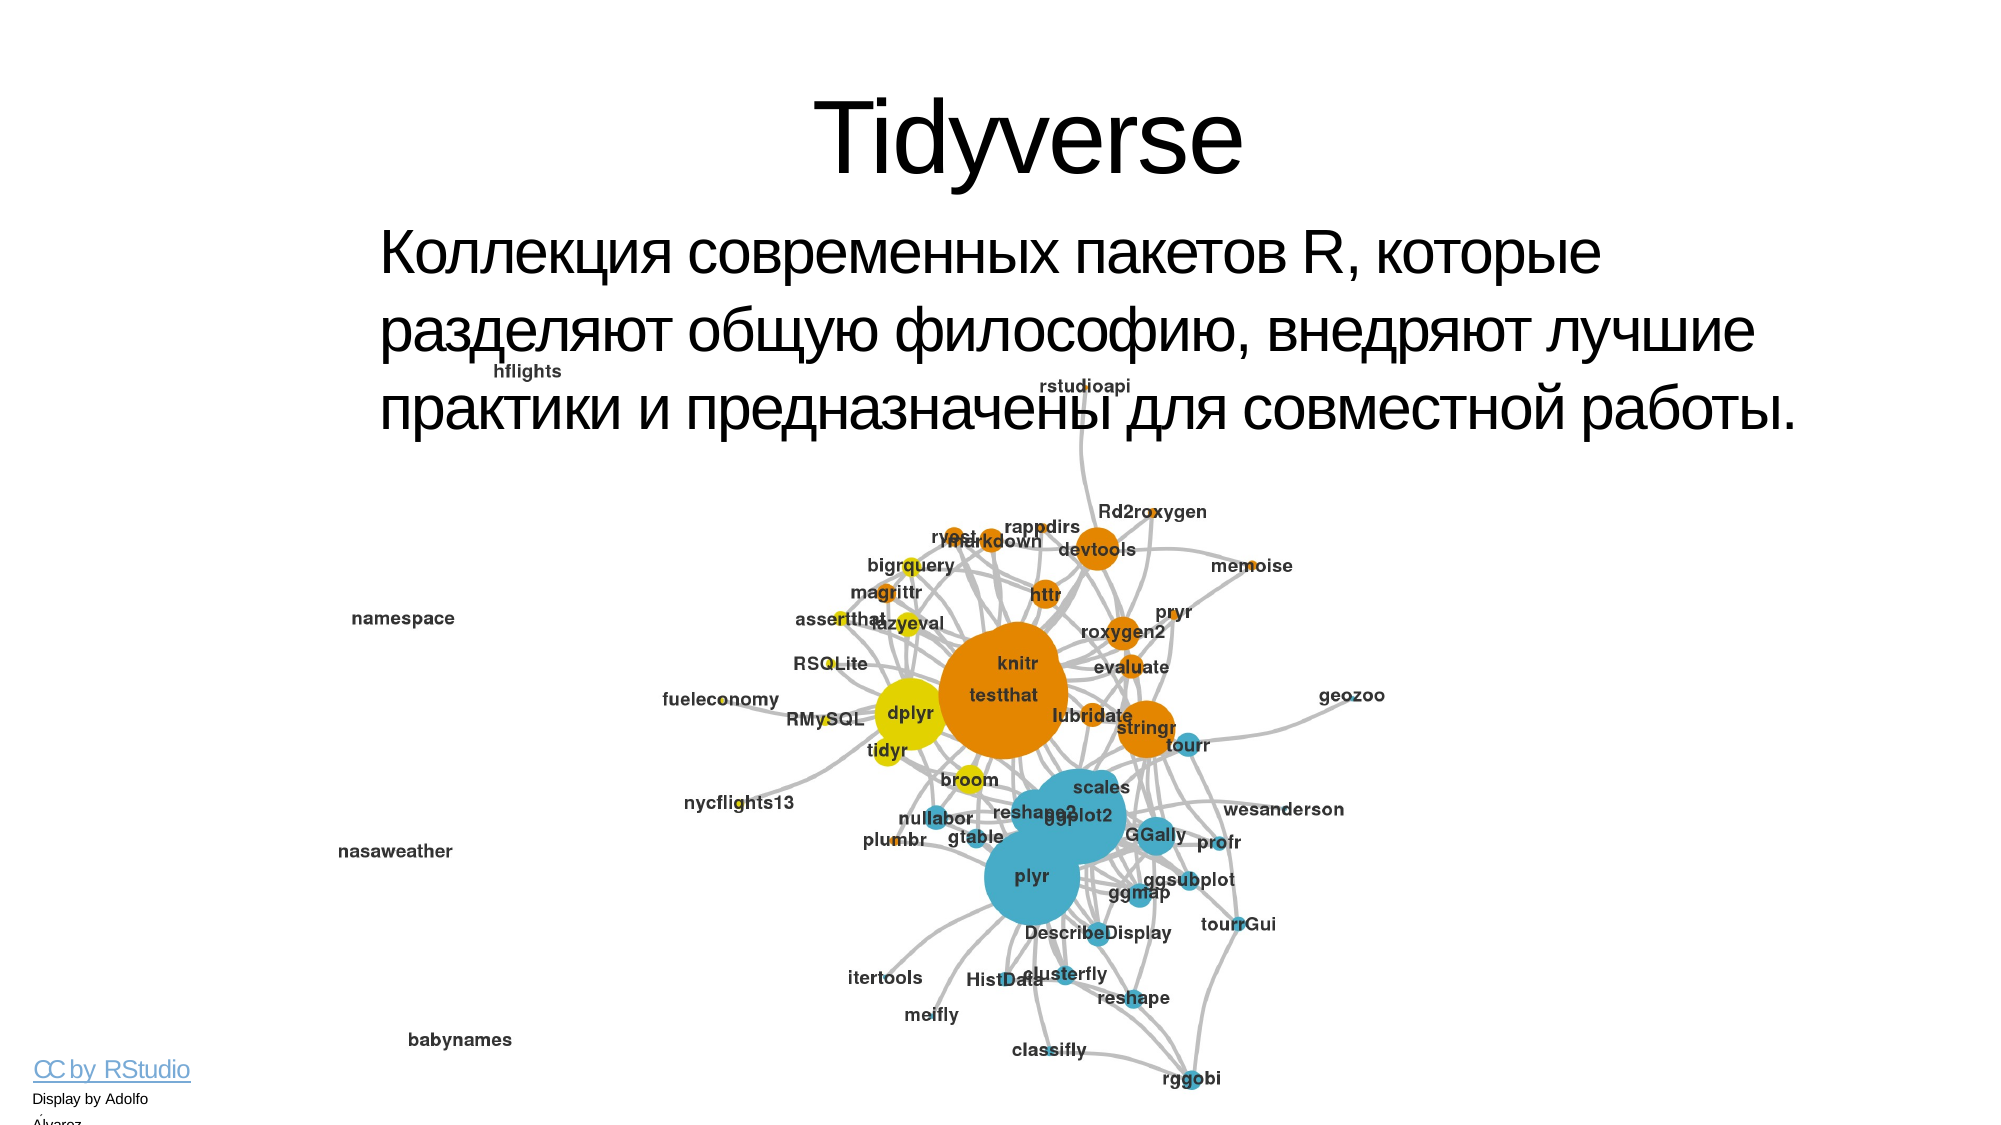

# Tidyverse
Коллекция современных пакетов R, которые разделяют общую философию, внедряют лучшие практики и предназначены для совместной работы.

CC by RStudio
Display by Adolfo Álvarez
Adapted from Master the Tidyverse, CC BY RStudio